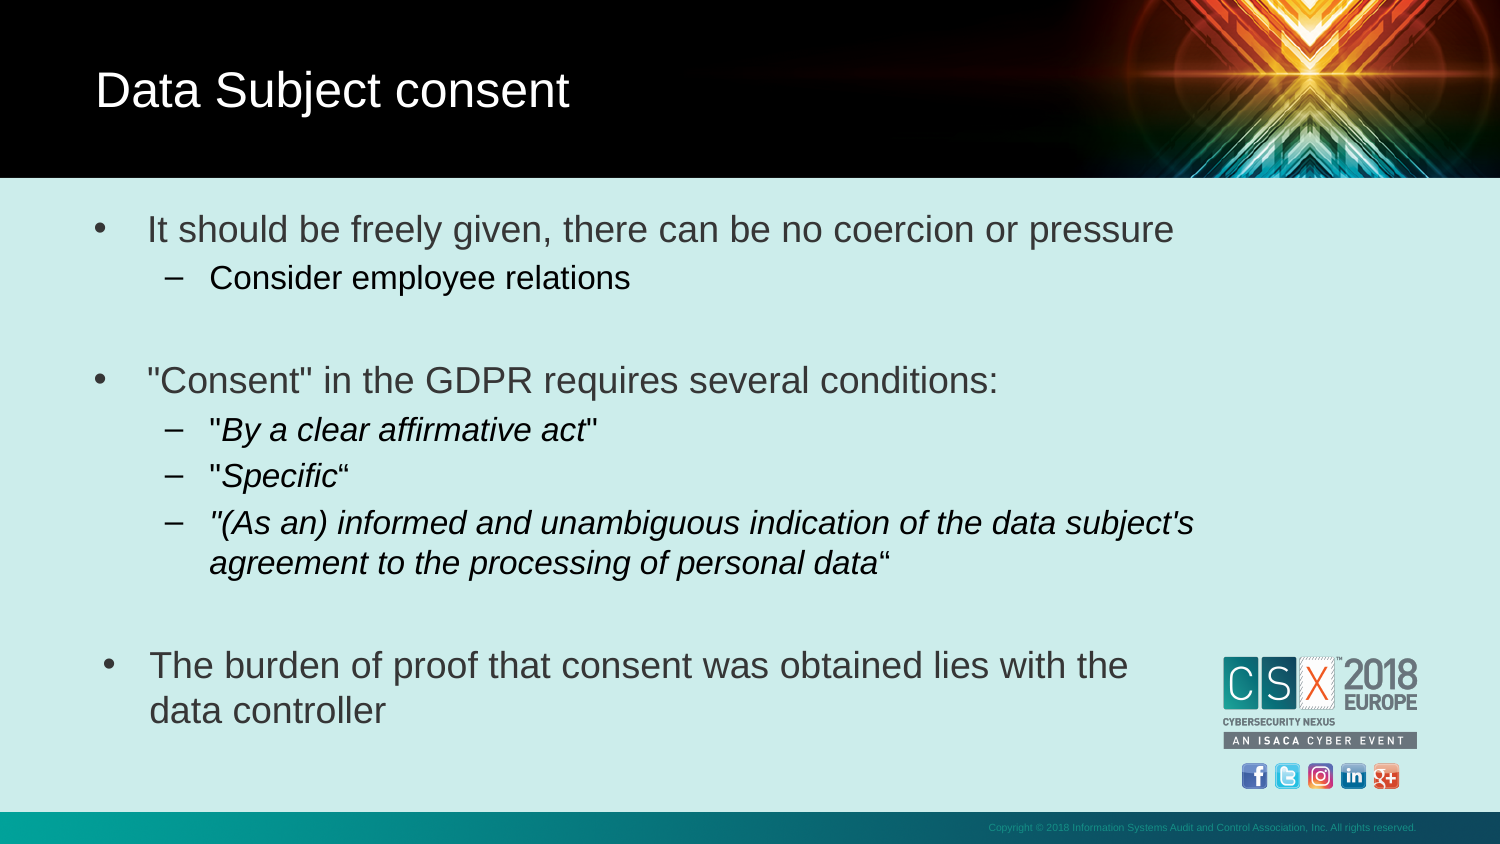

Data Subject consent
It should be freely given, there can be no coercion or pressure
Consider employee relations

"Consent" in the GDPR requires several conditions:
"By a clear affirmative act"
"Specific“
"(As an) informed and unambiguous indication of the data subject's agreement to the processing of personal data“

The burden of proof that consent was obtained lies with the data controller